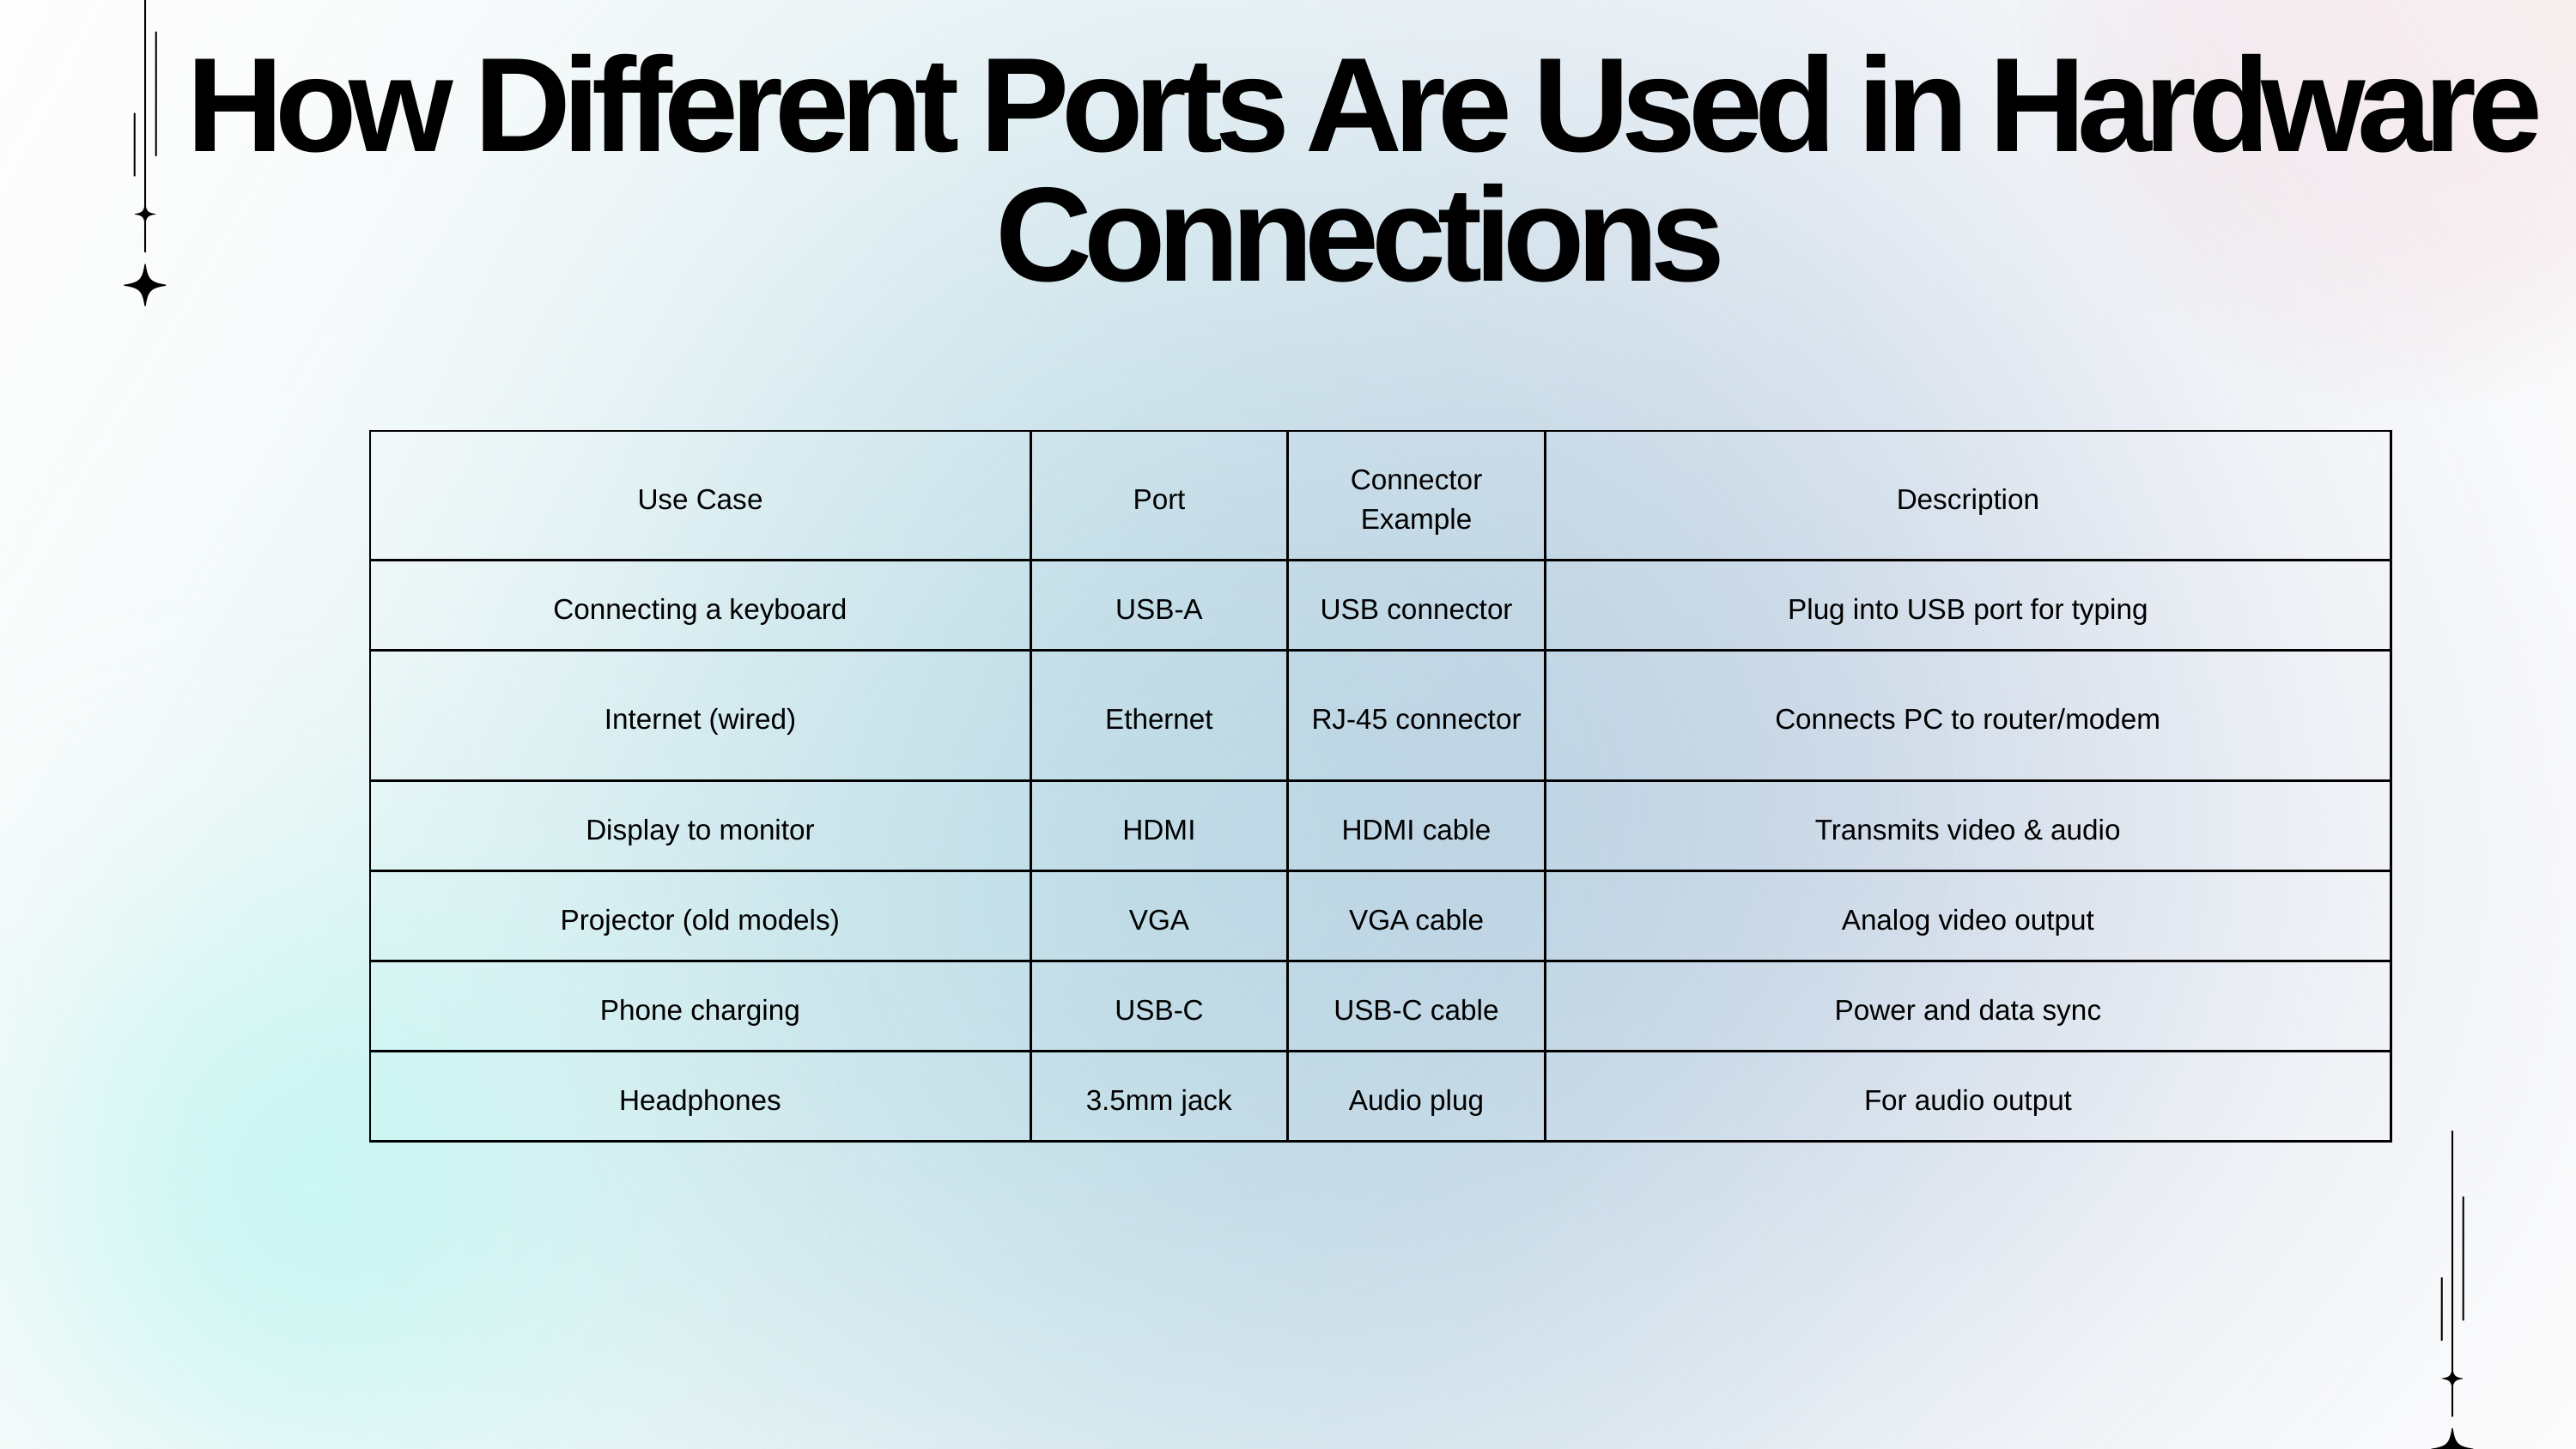

How Different Ports Are Used in Hardware Connections
| Use Case | Port | Connector Example | Description |
| --- | --- | --- | --- |
| Connecting a keyboard | USB-A | USB connector | Plug into USB port for typing |
| Internet (wired) | Ethernet | RJ-45 connector | Connects PC to router/modem |
| Display to monitor | HDMI | HDMI cable | Transmits video & audio |
| Projector (old models) | VGA | VGA cable | Analog video output |
| Phone charging | USB-C | USB-C cable | Power and data sync |
| Headphones | 3.5mm jack | Audio plug | For audio output |